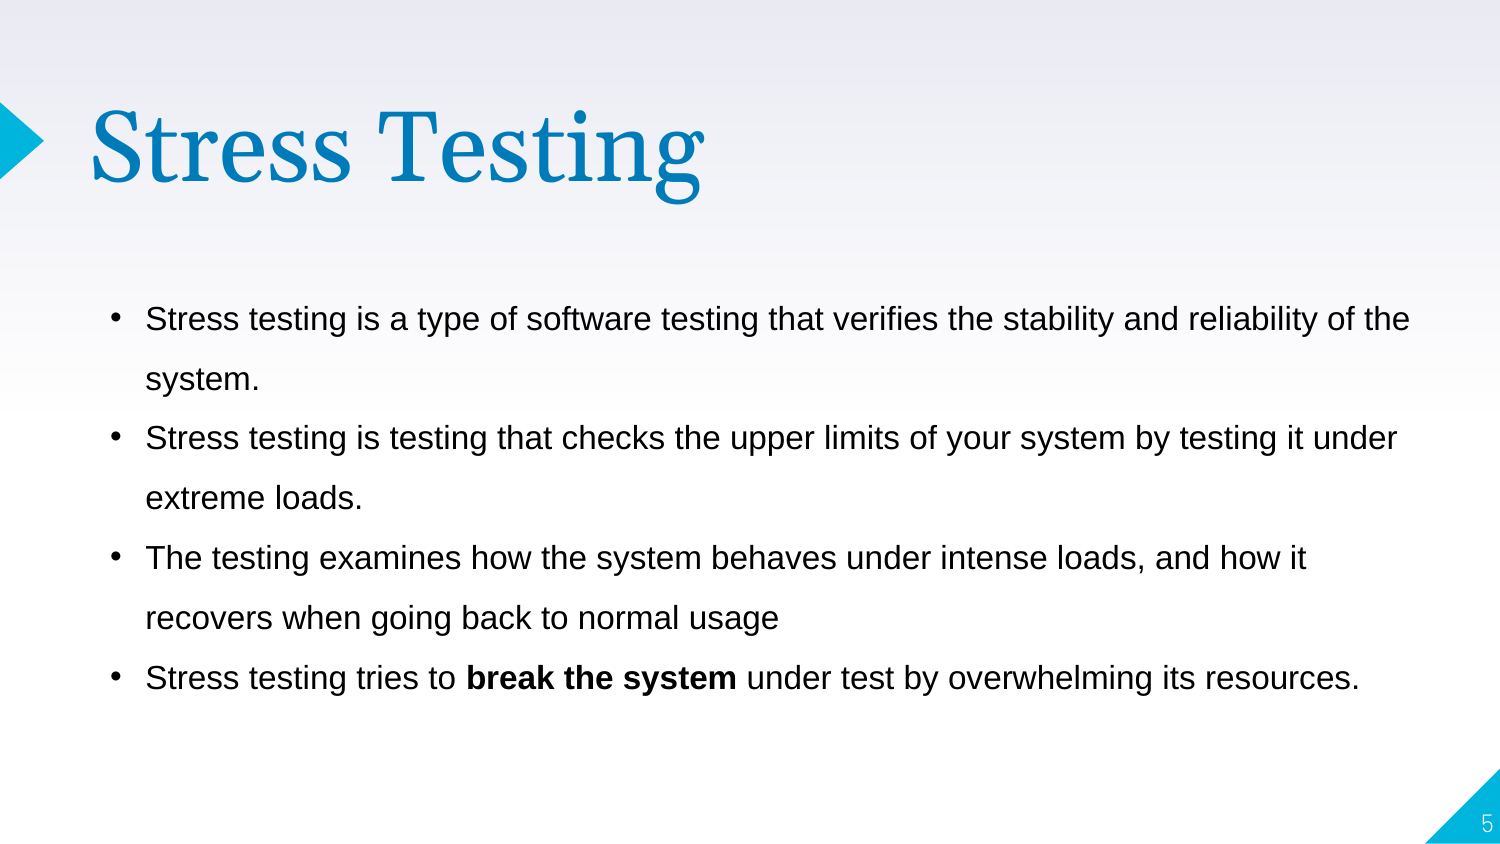

Stress Testing
Stress testing is a type of software testing that verifies the stability and reliability of the system.
Stress testing is testing that checks the upper limits of your system by testing it under extreme loads.
The testing examines how the system behaves under intense loads, and how it recovers when going back to normal usage
Stress testing tries to break the system under test by overwhelming its resources.

5